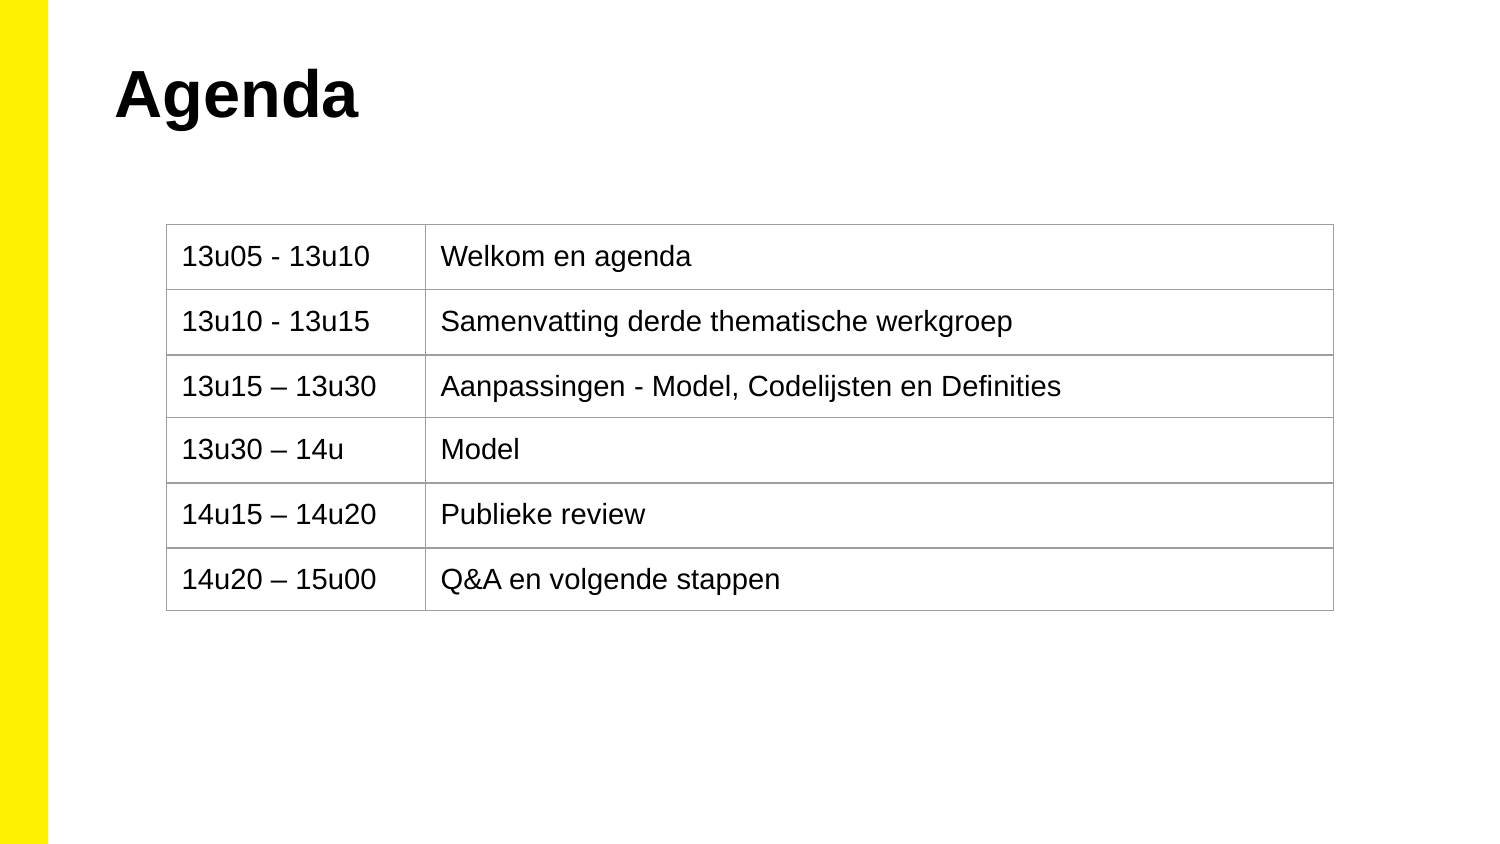

Agenda
| 13u05 - 13u10 | Welkom en agenda |
| --- | --- |
| 13u10 - 13u15 | Samenvatting derde thematische werkgroep |
| 13u15 – 13u30 | Aanpassingen - Model, Codelijsten en Definities |
| 13u30 – 14u | Model |
| 14u15 – 14u20 | Publieke review |
| 14u20 – 15u00 | Q&A en volgende stappen |